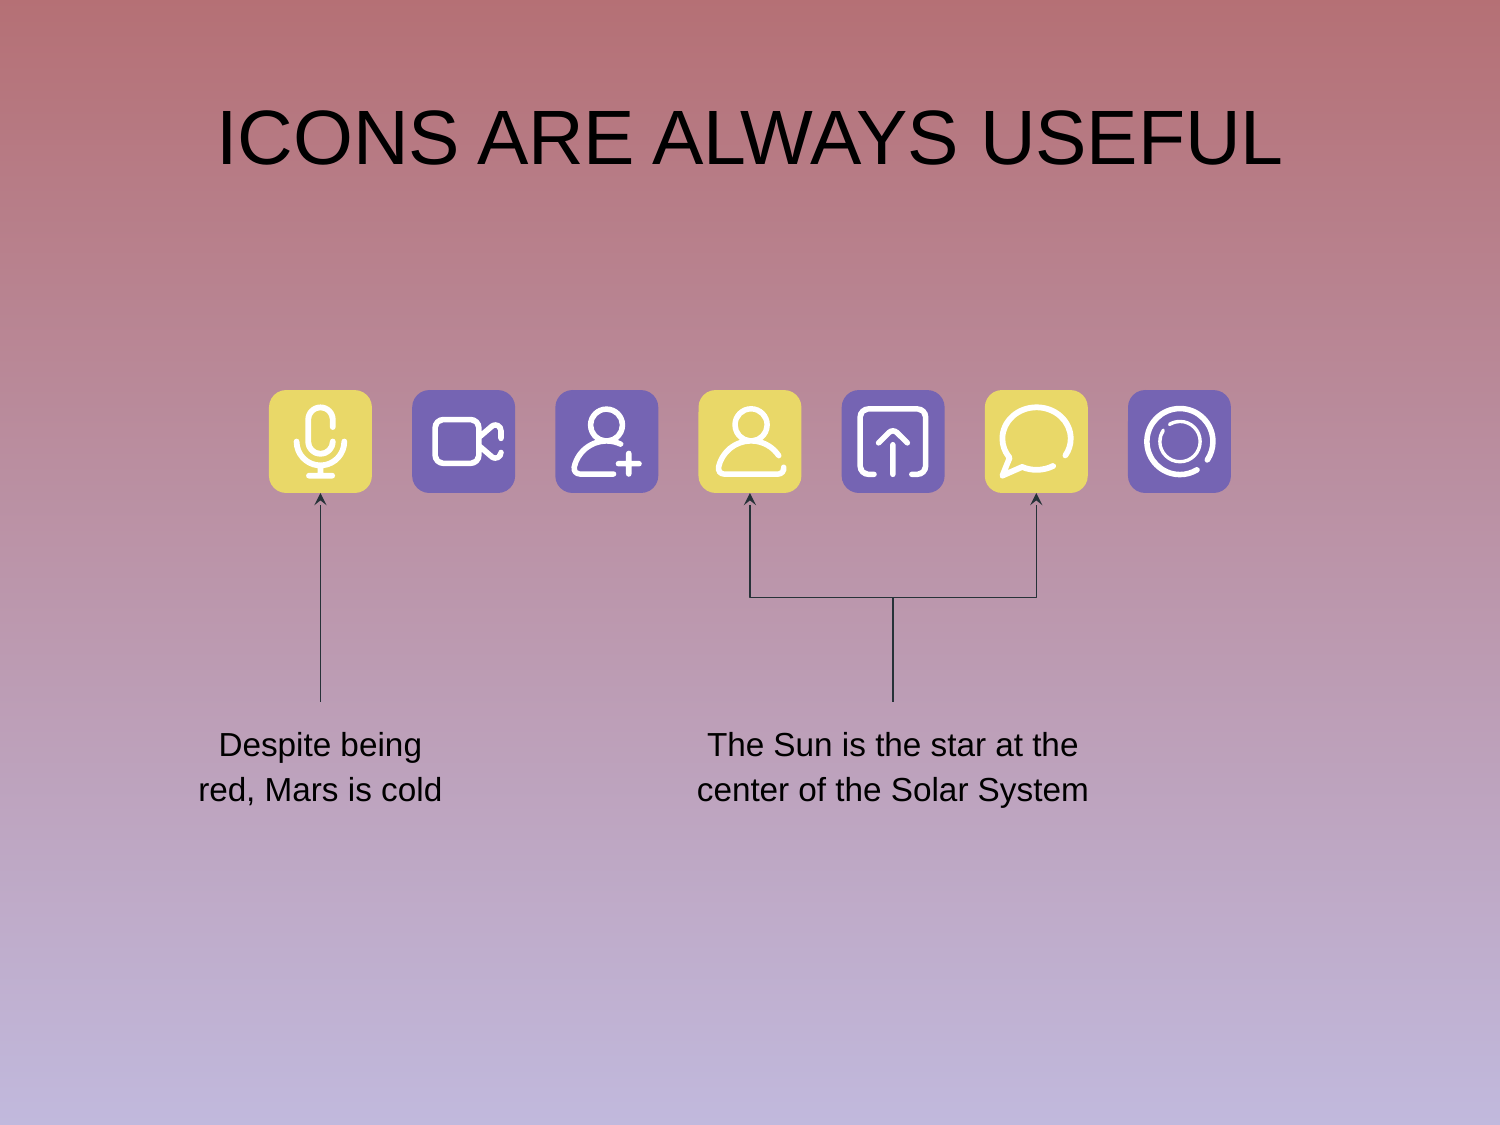

# ICONS ARE ALWAYS USEFUL

Despite being red, Mars is cold
The Sun is the star at the center of the Solar System